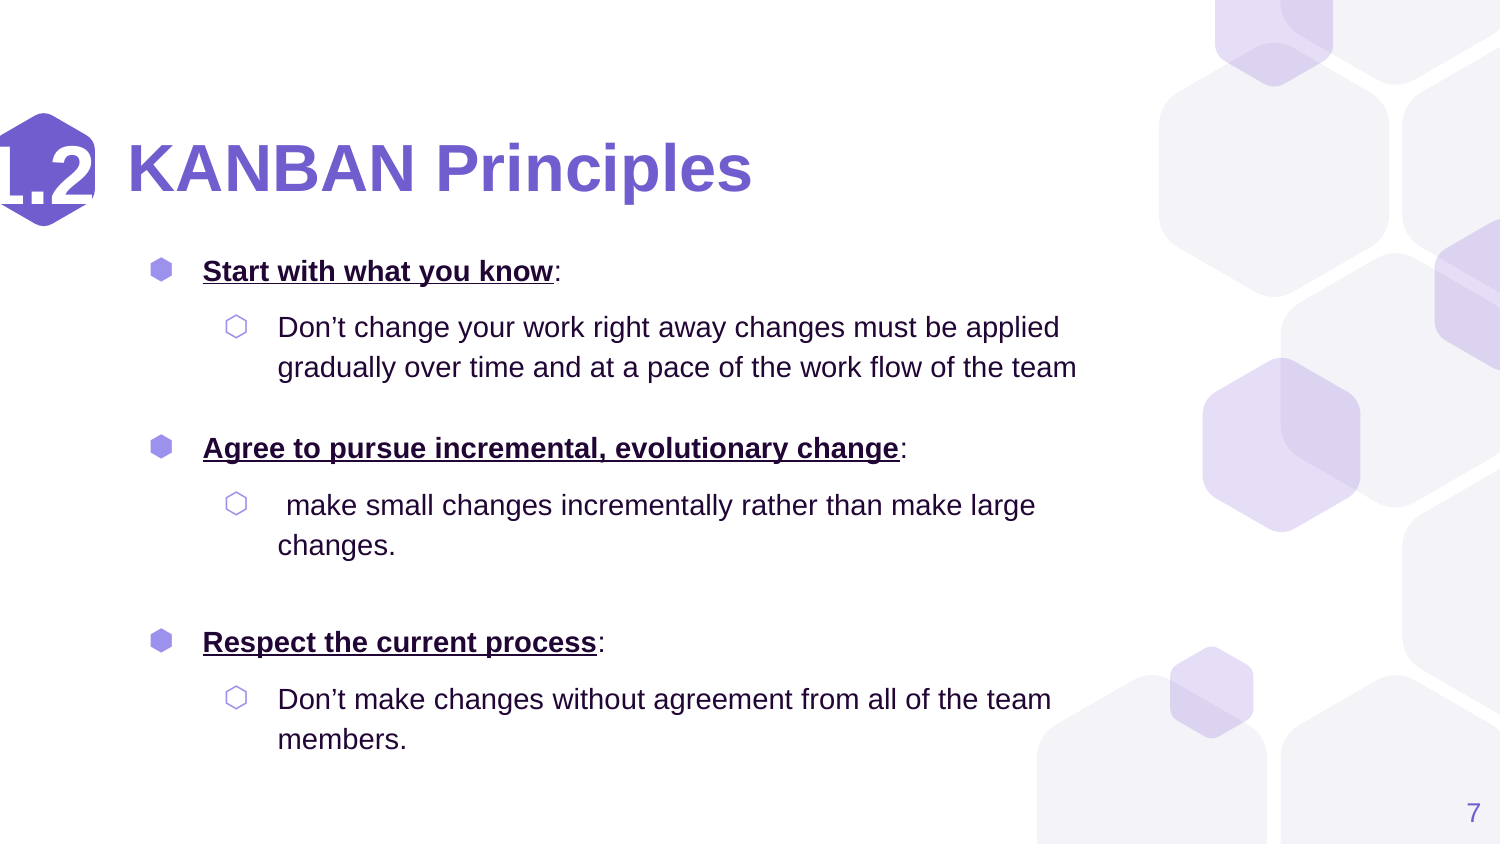

1.2
# KANBAN Principles
Start with what you know:
Don’t change your work right away changes must be applied gradually over time and at a pace of the work flow of the team

Agree to pursue incremental, evolutionary change:
 make small changes incrementally rather than make large changes.

Respect the current process:
Don’t make changes without agreement from all of the team members.

7